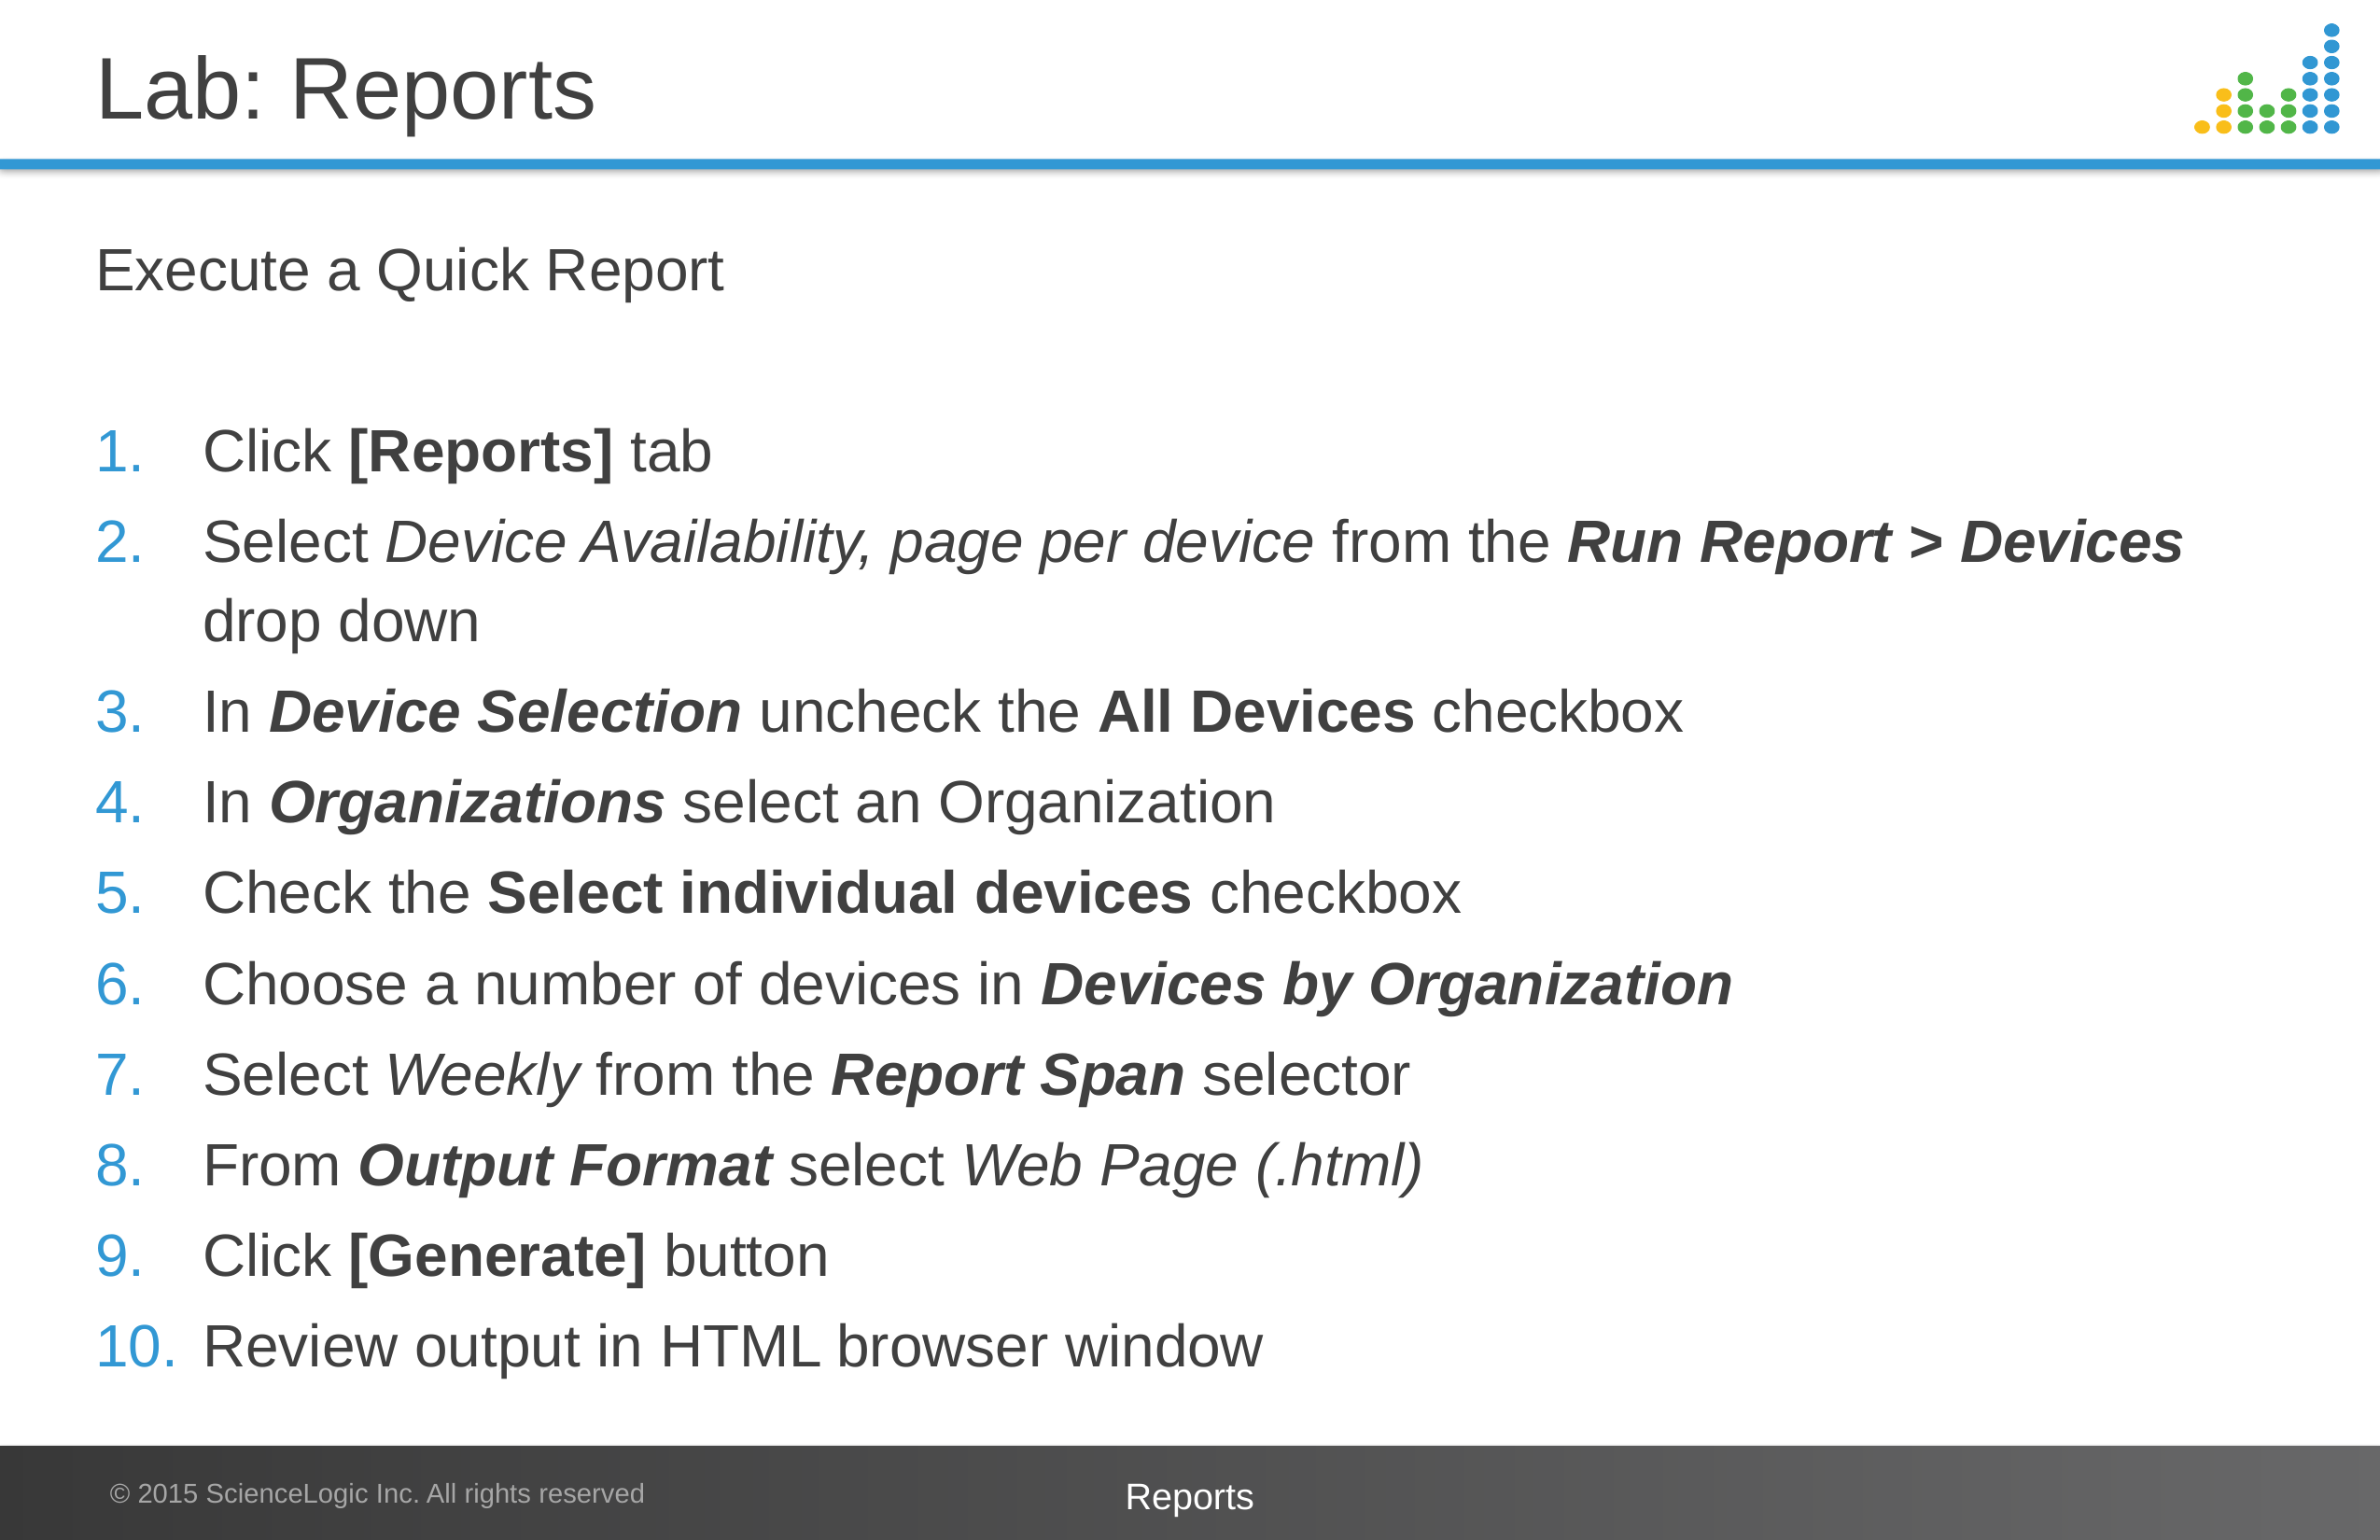

# Lab: Reports
Execute a Quick Report

Click [Reports] tab
Select Device Availability, page per device from the Run Report > Devices drop down
In Device Selection uncheck the All Devices checkbox
In Organizations select an Organization
Check the Select individual devices checkbox
Choose a number of devices in Devices by Organization
Select Weekly from the Report Span selector
From Output Format select Web Page (.html)
Click [Generate] button
Review output in HTML browser window

Reports